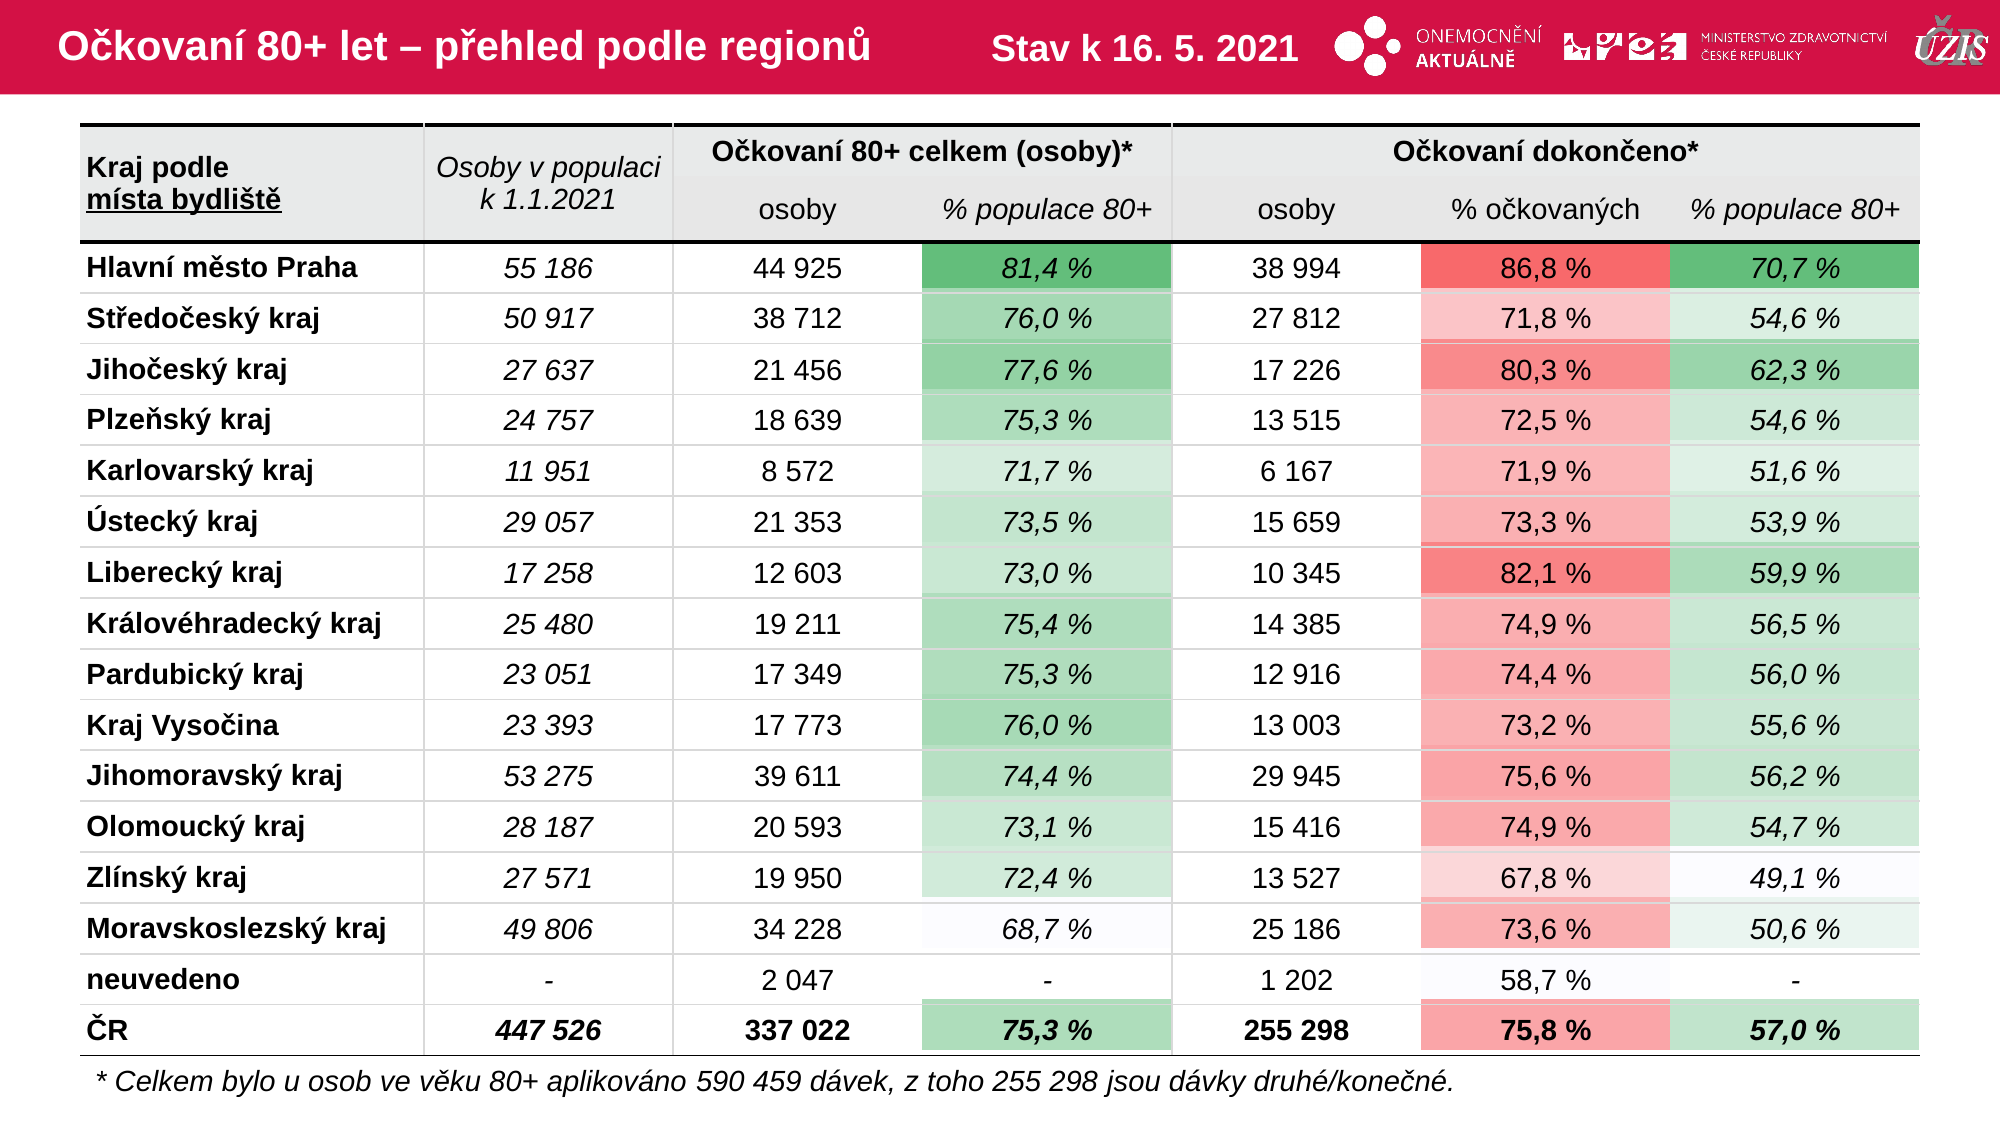

# Očkovaní 80+ let – přehled podle regionů
Stav k 16. 5. 2021
| Kraj podle místa bydliště | Osoby v populaci k 1.1.2021 | Očkovaní 80+ celkem (osoby)\* |  | Očkovaní dokončeno\* |  |  |
| --- | --- | --- | --- | --- | --- | --- |
|  |  | osoby | % populace 80+ | osoby | % očkovaných | % populace 80+ |
| Hlavní město Praha | 55 186 | 44 925 | 81,4 % | 38 994 | 86,8 % | 70,7 % |
| Středočeský kraj | 50 917 | 38 712 | 76,0 % | 27 812 | 71,8 % | 54,6 % |
| Jihočeský kraj | 27 637 | 21 456 | 77,6 % | 17 226 | 80,3 % | 62,3 % |
| Plzeňský kraj | 24 757 | 18 639 | 75,3 % | 13 515 | 72,5 % | 54,6 % |
| Karlovarský kraj | 11 951 | 8 572 | 71,7 % | 6 167 | 71,9 % | 51,6 % |
| Ústecký kraj | 29 057 | 21 353 | 73,5 % | 15 659 | 73,3 % | 53,9 % |
| Liberecký kraj | 17 258 | 12 603 | 73,0 % | 10 345 | 82,1 % | 59,9 % |
| Královéhradecký kraj | 25 480 | 19 211 | 75,4 % | 14 385 | 74,9 % | 56,5 % |
| Pardubický kraj | 23 051 | 17 349 | 75,3 % | 12 916 | 74,4 % | 56,0 % |
| Kraj Vysočina | 23 393 | 17 773 | 76,0 % | 13 003 | 73,2 % | 55,6 % |
| Jihomoravský kraj | 53 275 | 39 611 | 74,4 % | 29 945 | 75,6 % | 56,2 % |
| Olomoucký kraj | 28 187 | 20 593 | 73,1 % | 15 416 | 74,9 % | 54,7 % |
| Zlínský kraj | 27 571 | 19 950 | 72,4 % | 13 527 | 67,8 % | 49,1 % |
| Moravskoslezský kraj | 49 806 | 34 228 | 68,7 % | 25 186 | 73,6 % | 50,6 % |
| neuvedeno | - | 2 047 | - | 1 202 | 58,7 % | - |
| ČR | 447 526 | 337 022 | 75,3 % | 255 298 | 75,8 % | 57,0 % |
|  |  |  |  |  |  |
| --- | --- | --- | --- | --- | --- |
|  |  |  |  |  |  |
|  |  |  |  |  |  |
|  |  |  |  |  |  |
|  |  |  |  |  |  |
|  |  |  |  |  |  |
|  |  |  |  |  |  |
|  |  |  |  |  |  |
|  |  |  |  |  |  |
|  |  |  |  |  |  |
|  |  |  |  |  |  |
|  |  |  |  |  |  |
|  |  |  |  |  |  |
|  |  |  |  |  |  |
|  |  |  |  |  |  |
|  |  |  |  |  |  |
* Celkem bylo u osob ve věku 80+ aplikováno 590 459 dávek, z toho 255 298 jsou dávky druhé/konečné.